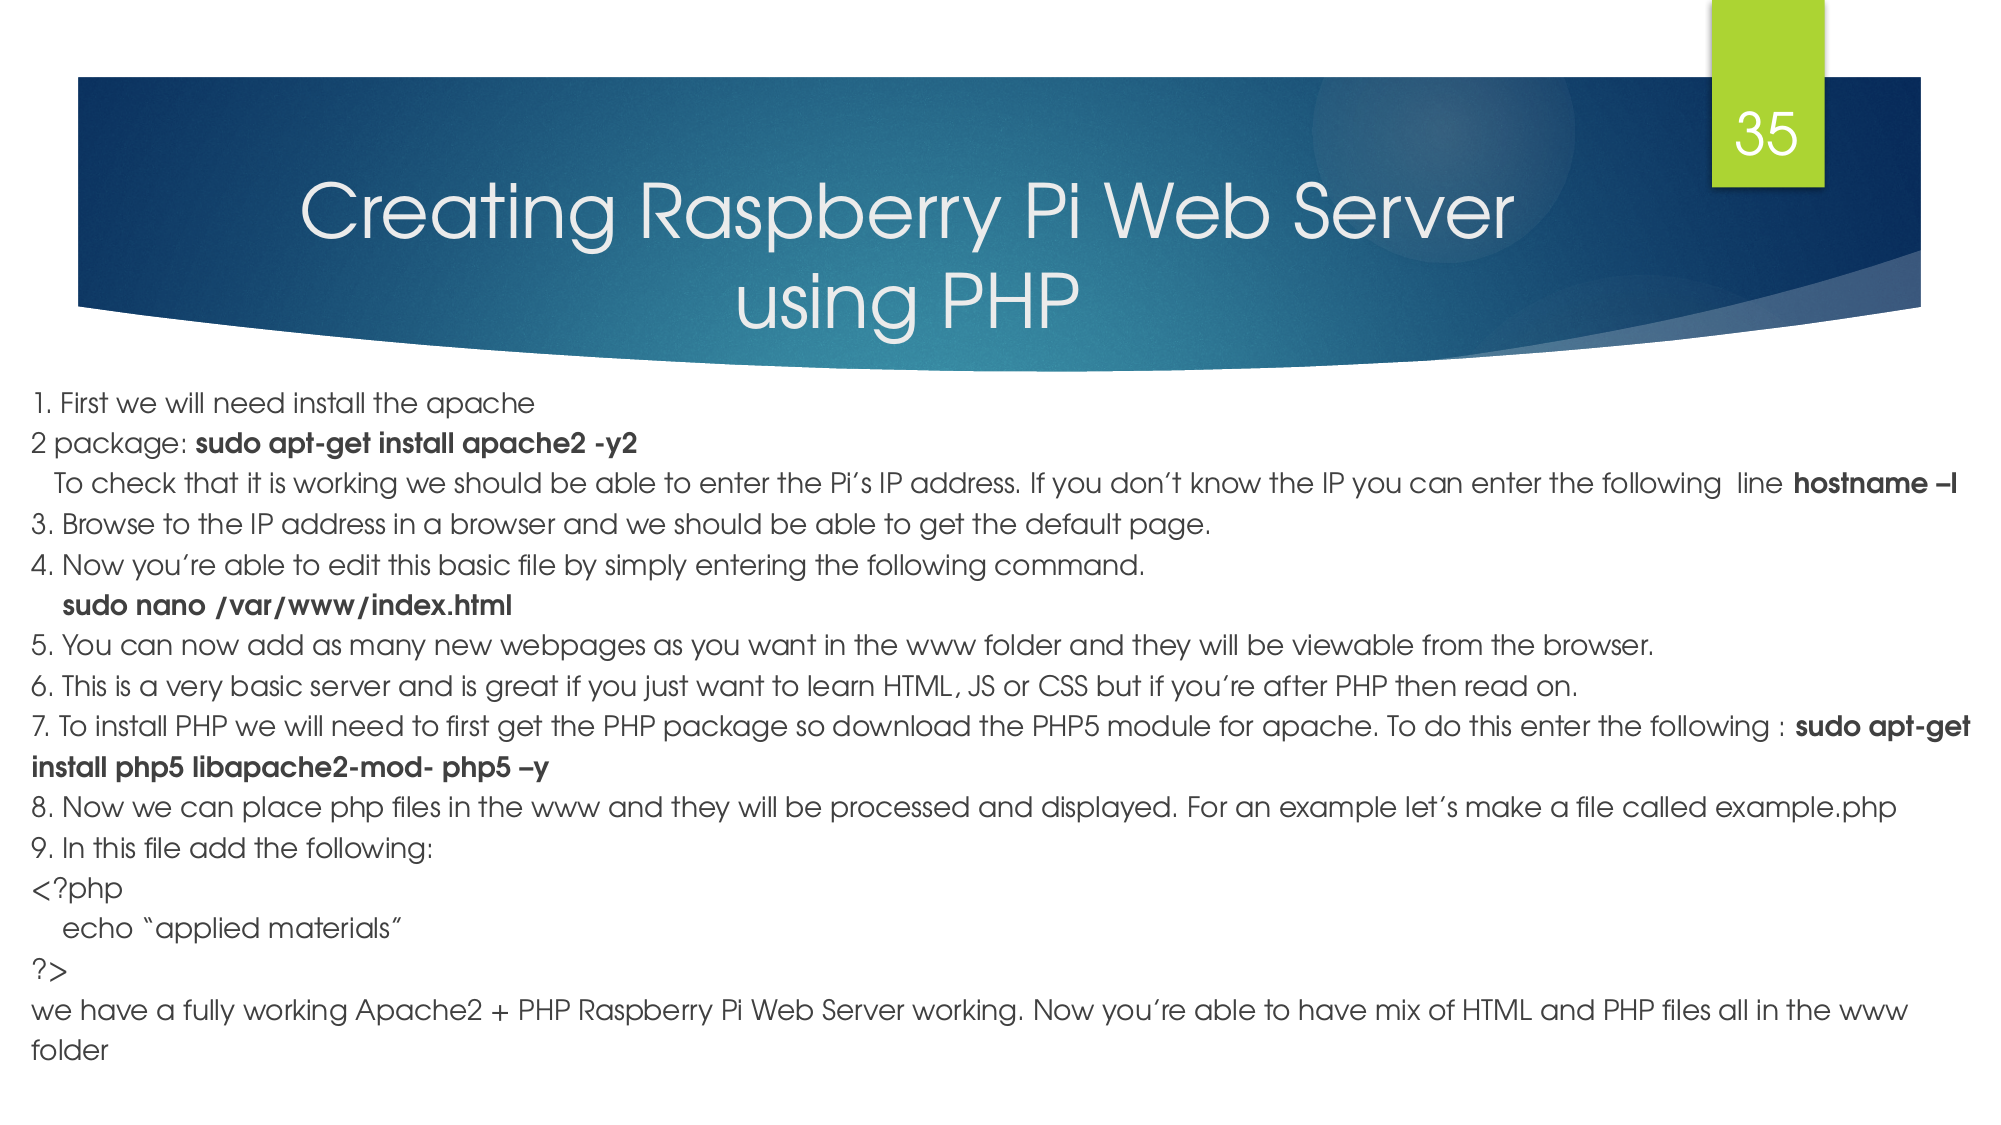

35
# Creating Raspberry Pi Web Server using PHP
1. First we will need install the apache
2 package: sudo apt-get install apache2 -y2
   To check that it is working we should be able to enter the Pi’s IP address. If you don’t know the IP you can enter the following  line hostname –I
3. Browse to the IP address in a browser and we should be able to get the default page.
4. Now you’re able to edit this basic file by simply entering the following command.
    sudo nano /var/www/index.html
5. You can now add as many new webpages as you want in the www folder and they will be viewable from the browser.
6. This is a very basic server and is great if you just want to learn HTML, JS or CSS but if you’re after PHP then read on.
7. To install PHP we will need to first get the PHP package so download the PHP5 module for apache. To do this enter the following : sudo apt-get install php5 libapache2-mod- php5 –y
8. Now we can place php files in the www and they will be processed and displayed. For an example let’s make a file called example.php
9. In this file add the following:
<?php
    echo “applied materials”
?>
we have a fully working Apache2 + PHP Raspberry Pi Web Server working. Now you’re able to have mix of HTML and PHP files all in the www folder